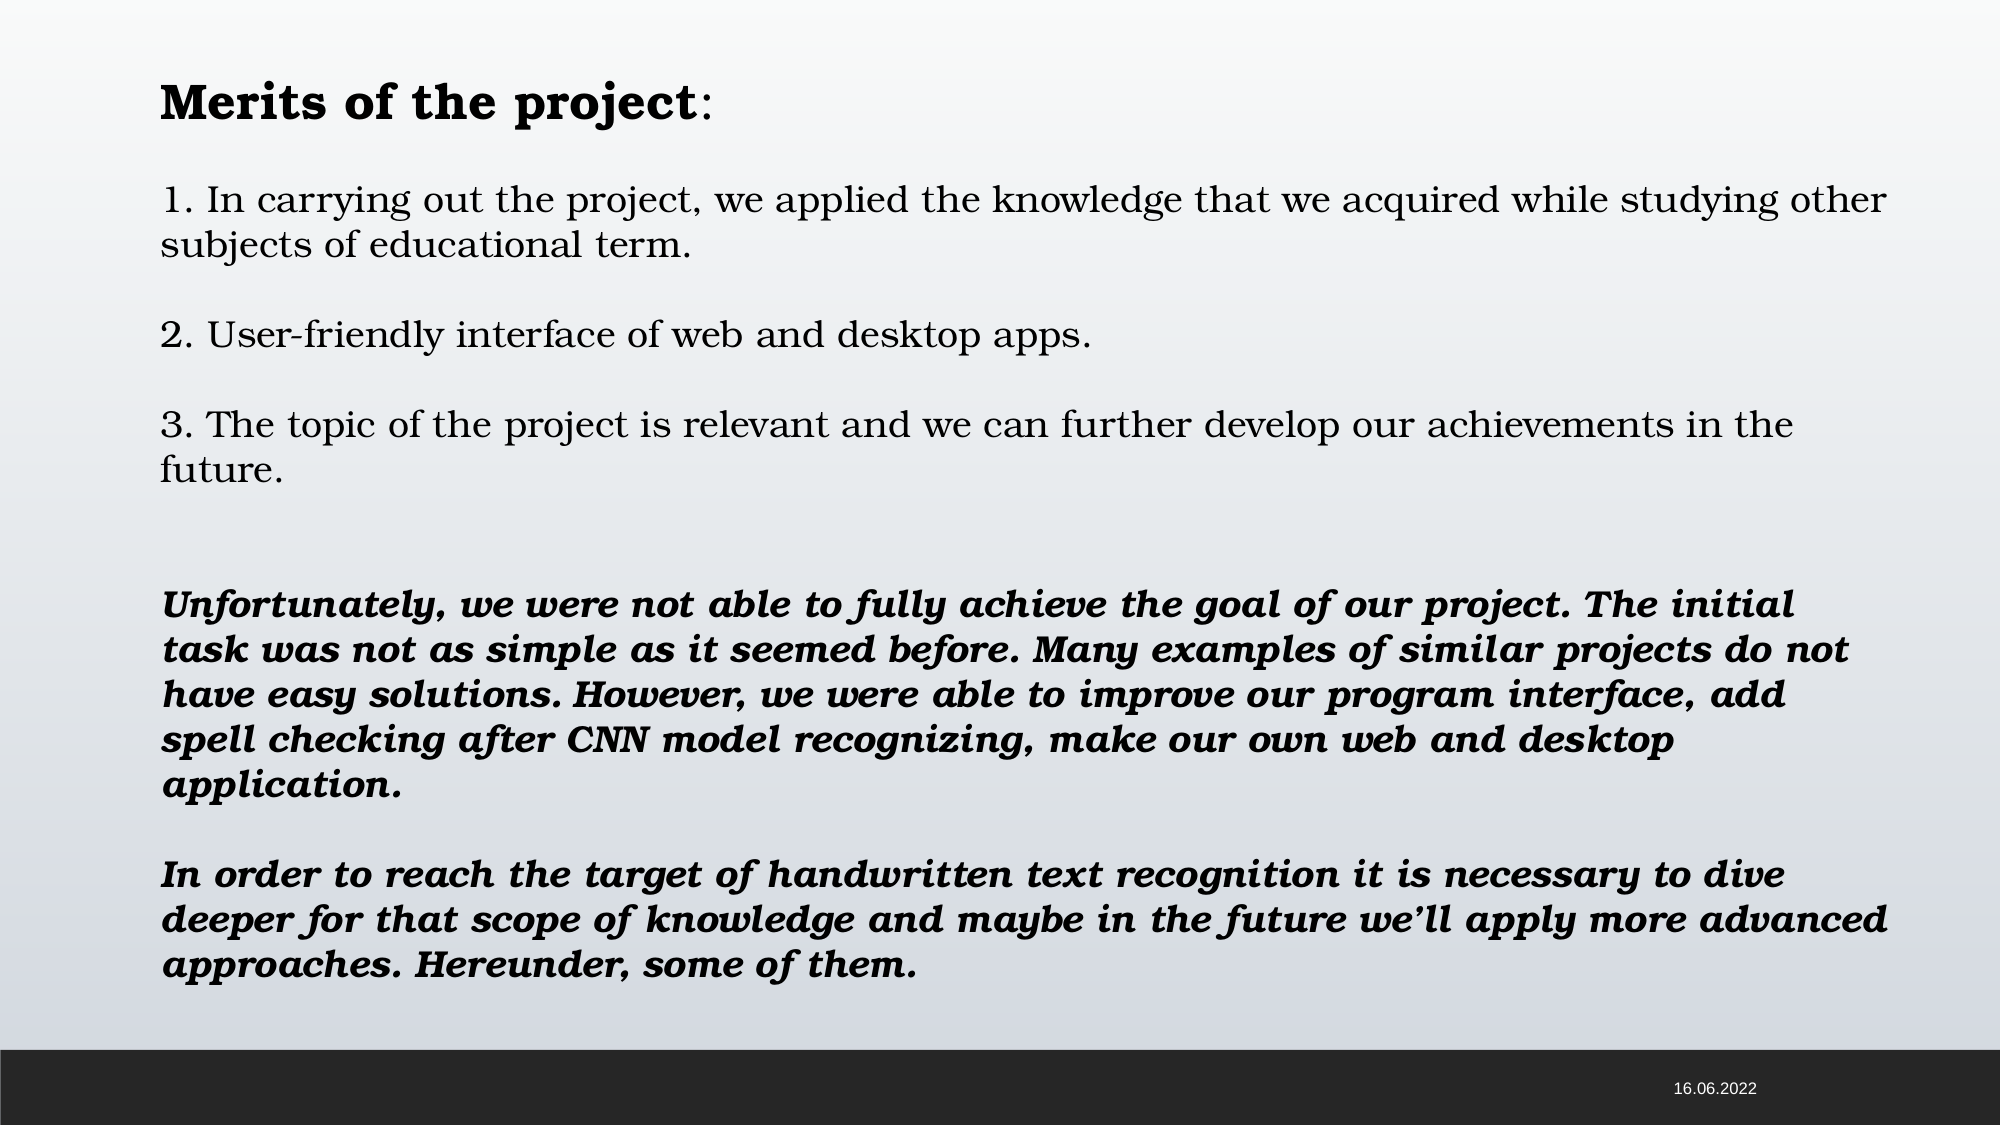

Merits of the project:

1. In carrying out the project, we applied the knowledge that we acquired while studying other subjects of educational term.

2. User-friendly interface of web and desktop apps.

3. The topic of the project is relevant and we can further develop our achievements in the future.

Unfortunately, we were not able to fully achieve the goal of our project. The initial task was not as simple as it seemed before. Many examples of similar projects do not have easy solutions. However, we were able to improve our program interface, add spell checking after CNN model recognizing, make our own web and desktop application.

In order to reach the target of handwritten text recognition it is necessary to dive deeper for that scope of knowledge and maybe in the future we’ll apply more advanced approaches. Hereunder, some of them.
16.06.2022